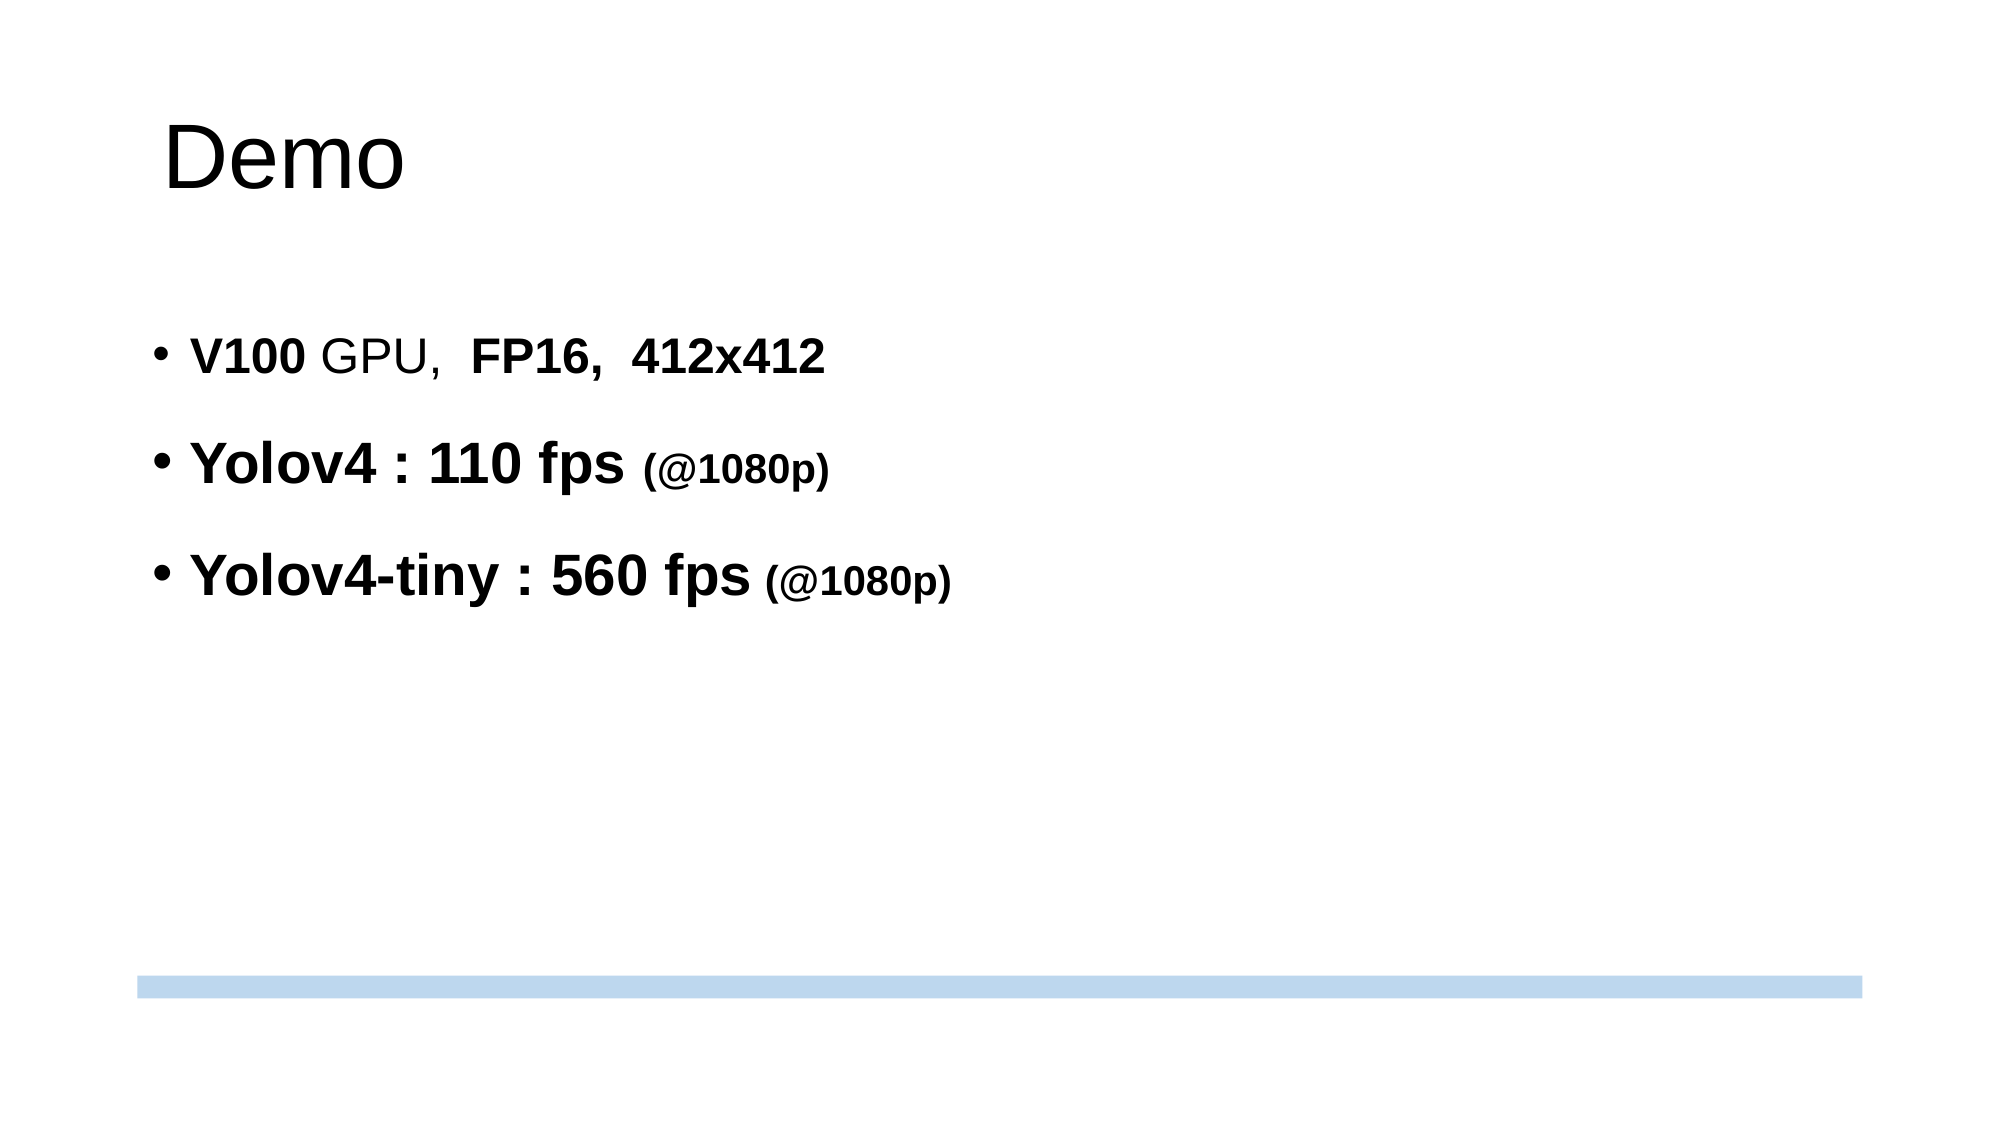

# Demo
V100 GPU,  FP16,  412x412
Yolov4 : 110 fps (@1080p)
Yolov4-tiny : 560 fps (@1080p)